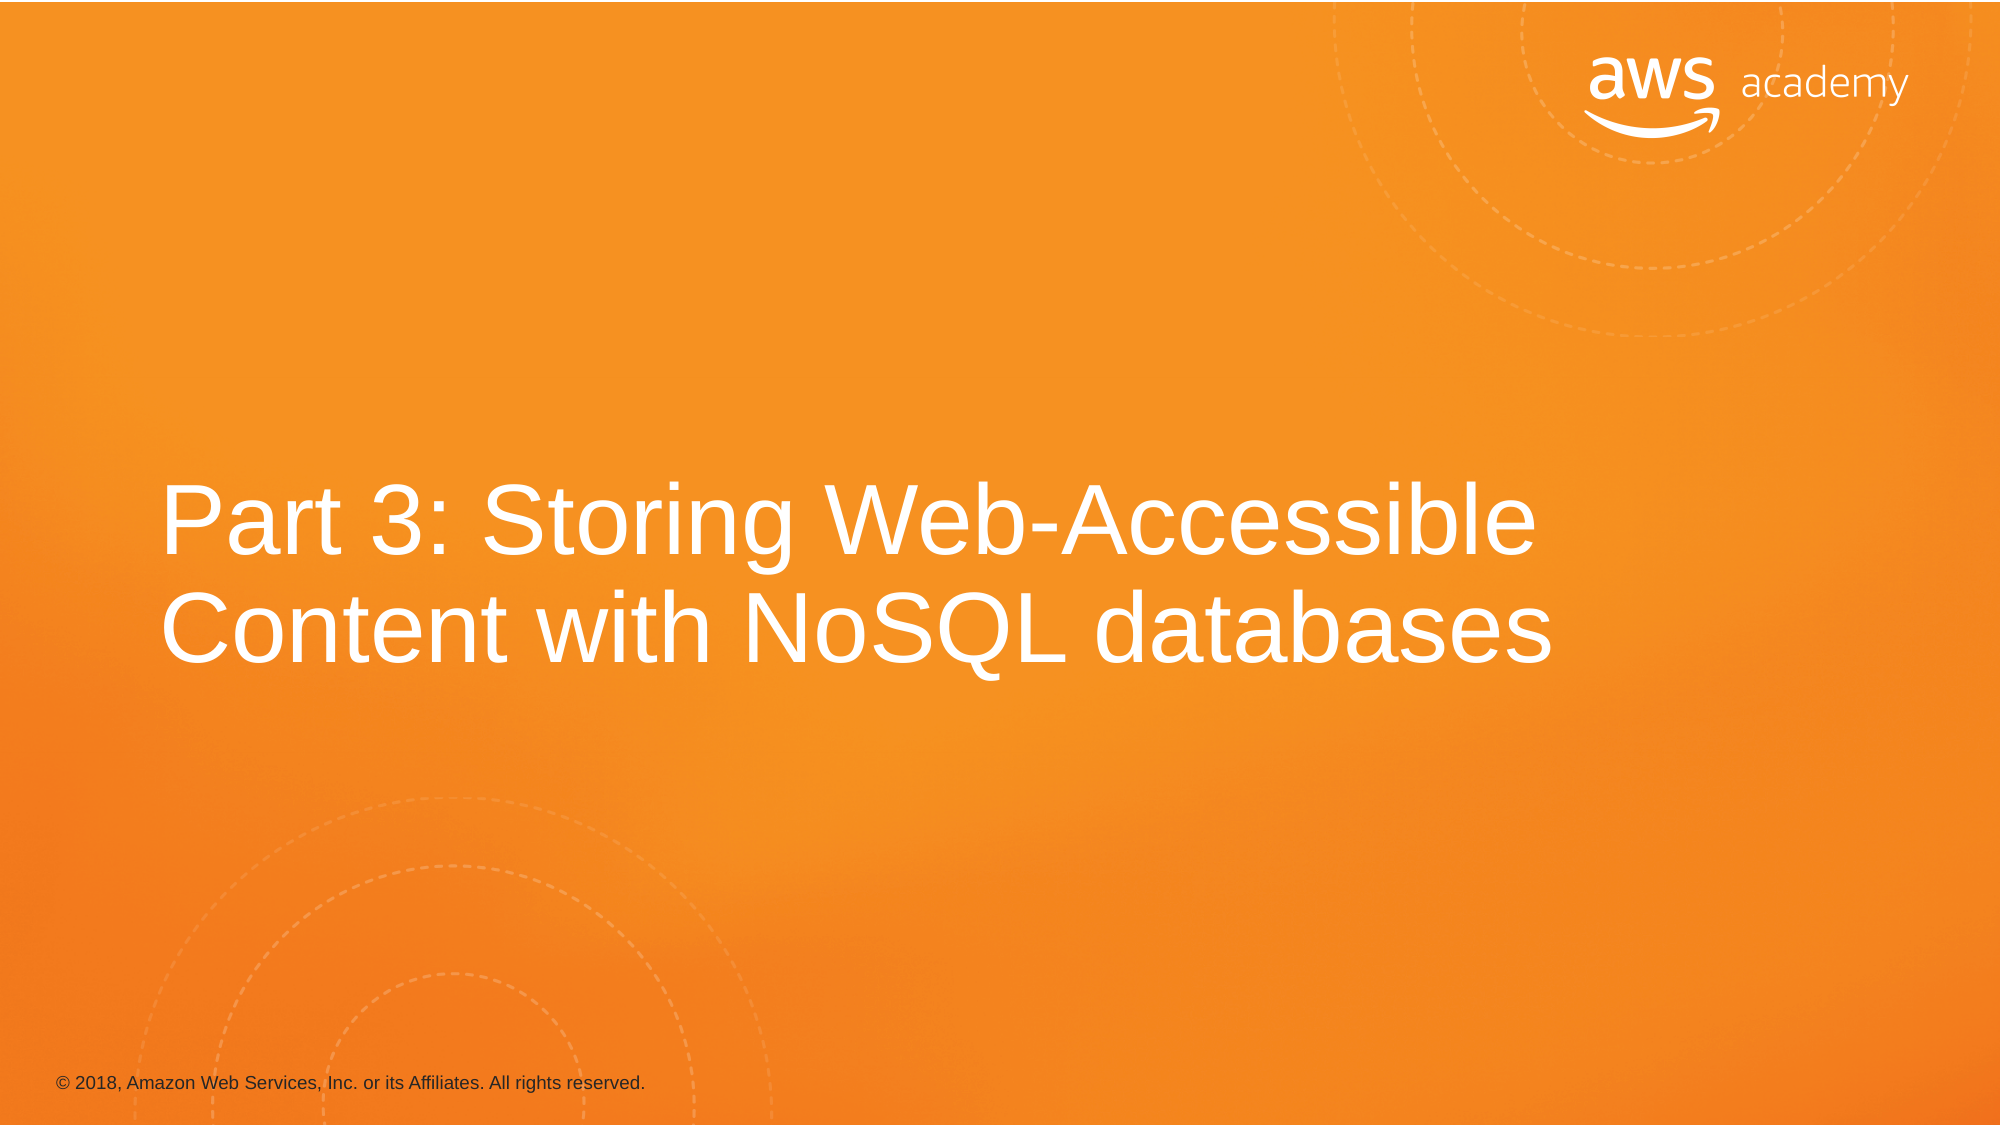

# Part 3: Storing Web-Accessible Content with NoSQL databases